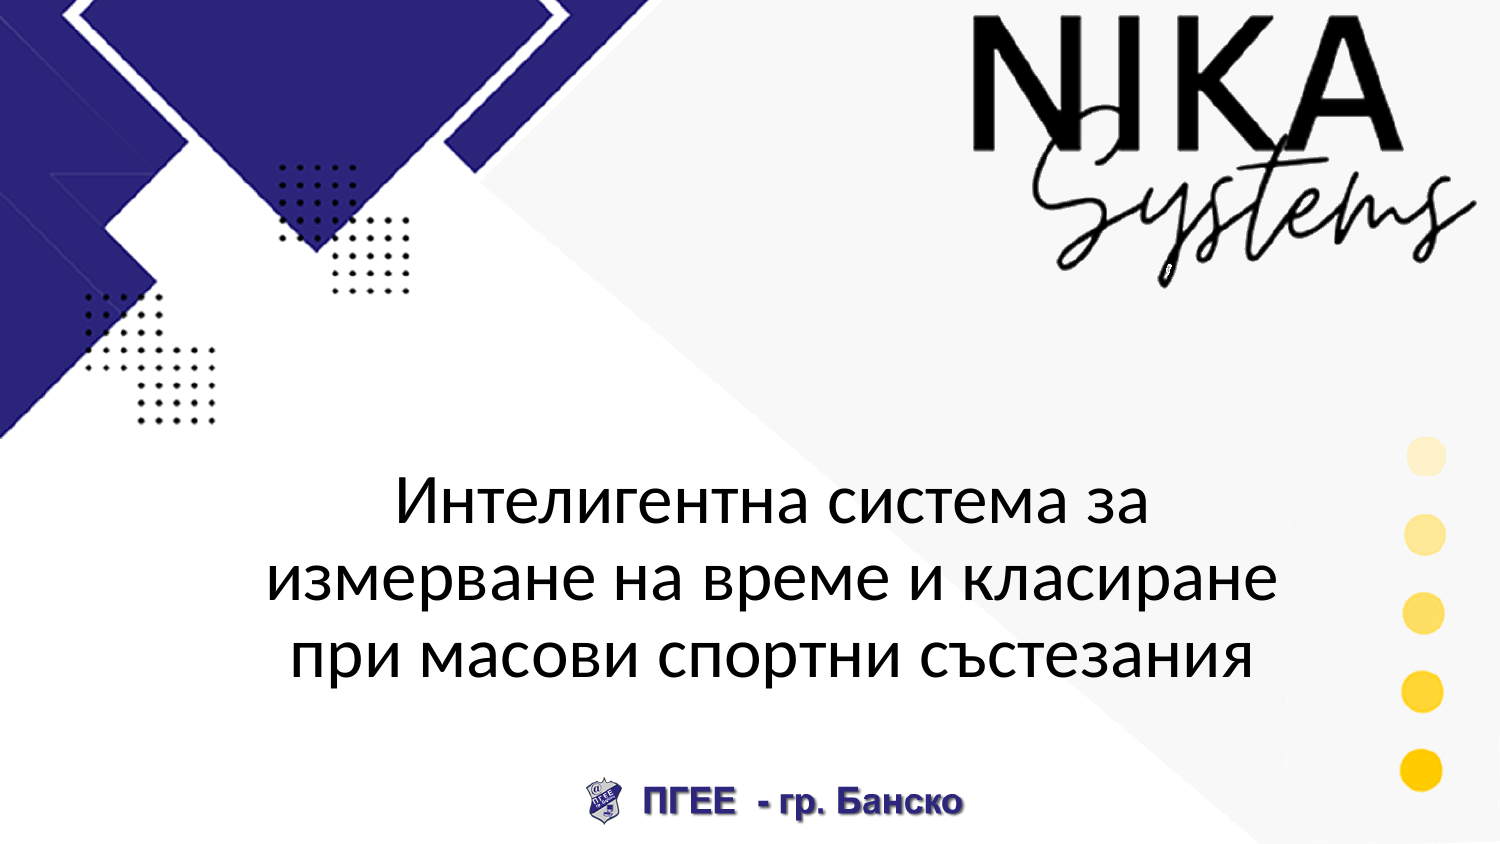

# Интелигентна система за измерване на време и класиране при масови спортни състезания